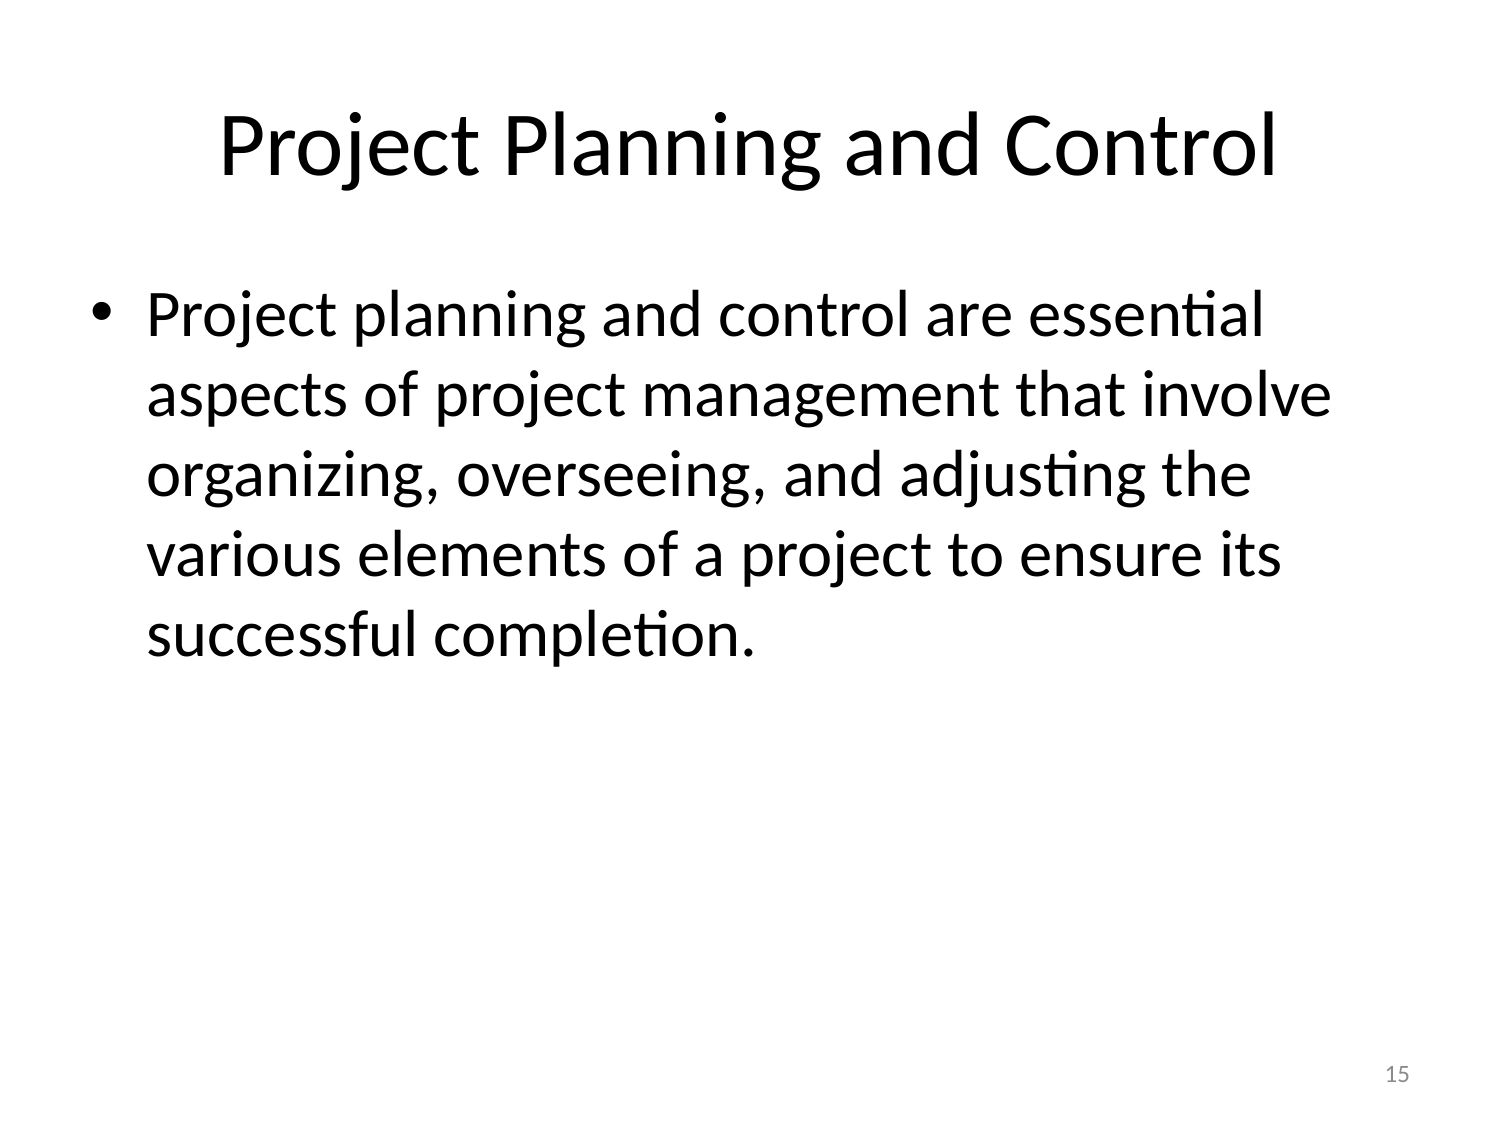

# Project Planning and Control
Project planning and control are essential aspects of project management that involve organizing, overseeing, and adjusting the various elements of a project to ensure its successful completion.
15